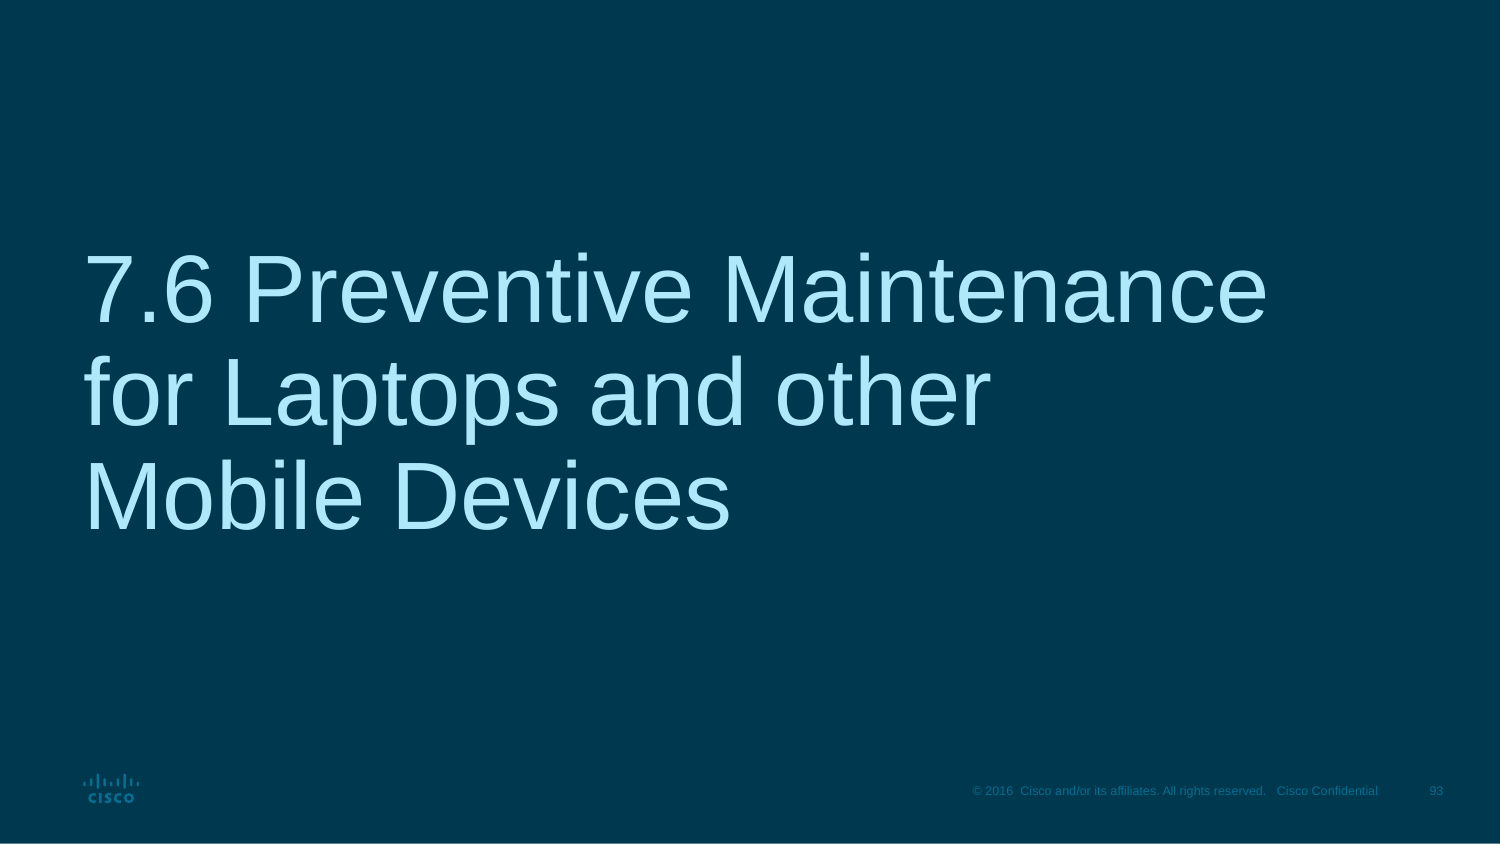

# 7.6 Preventive Maintenance for Laptops and other Mobile Devices